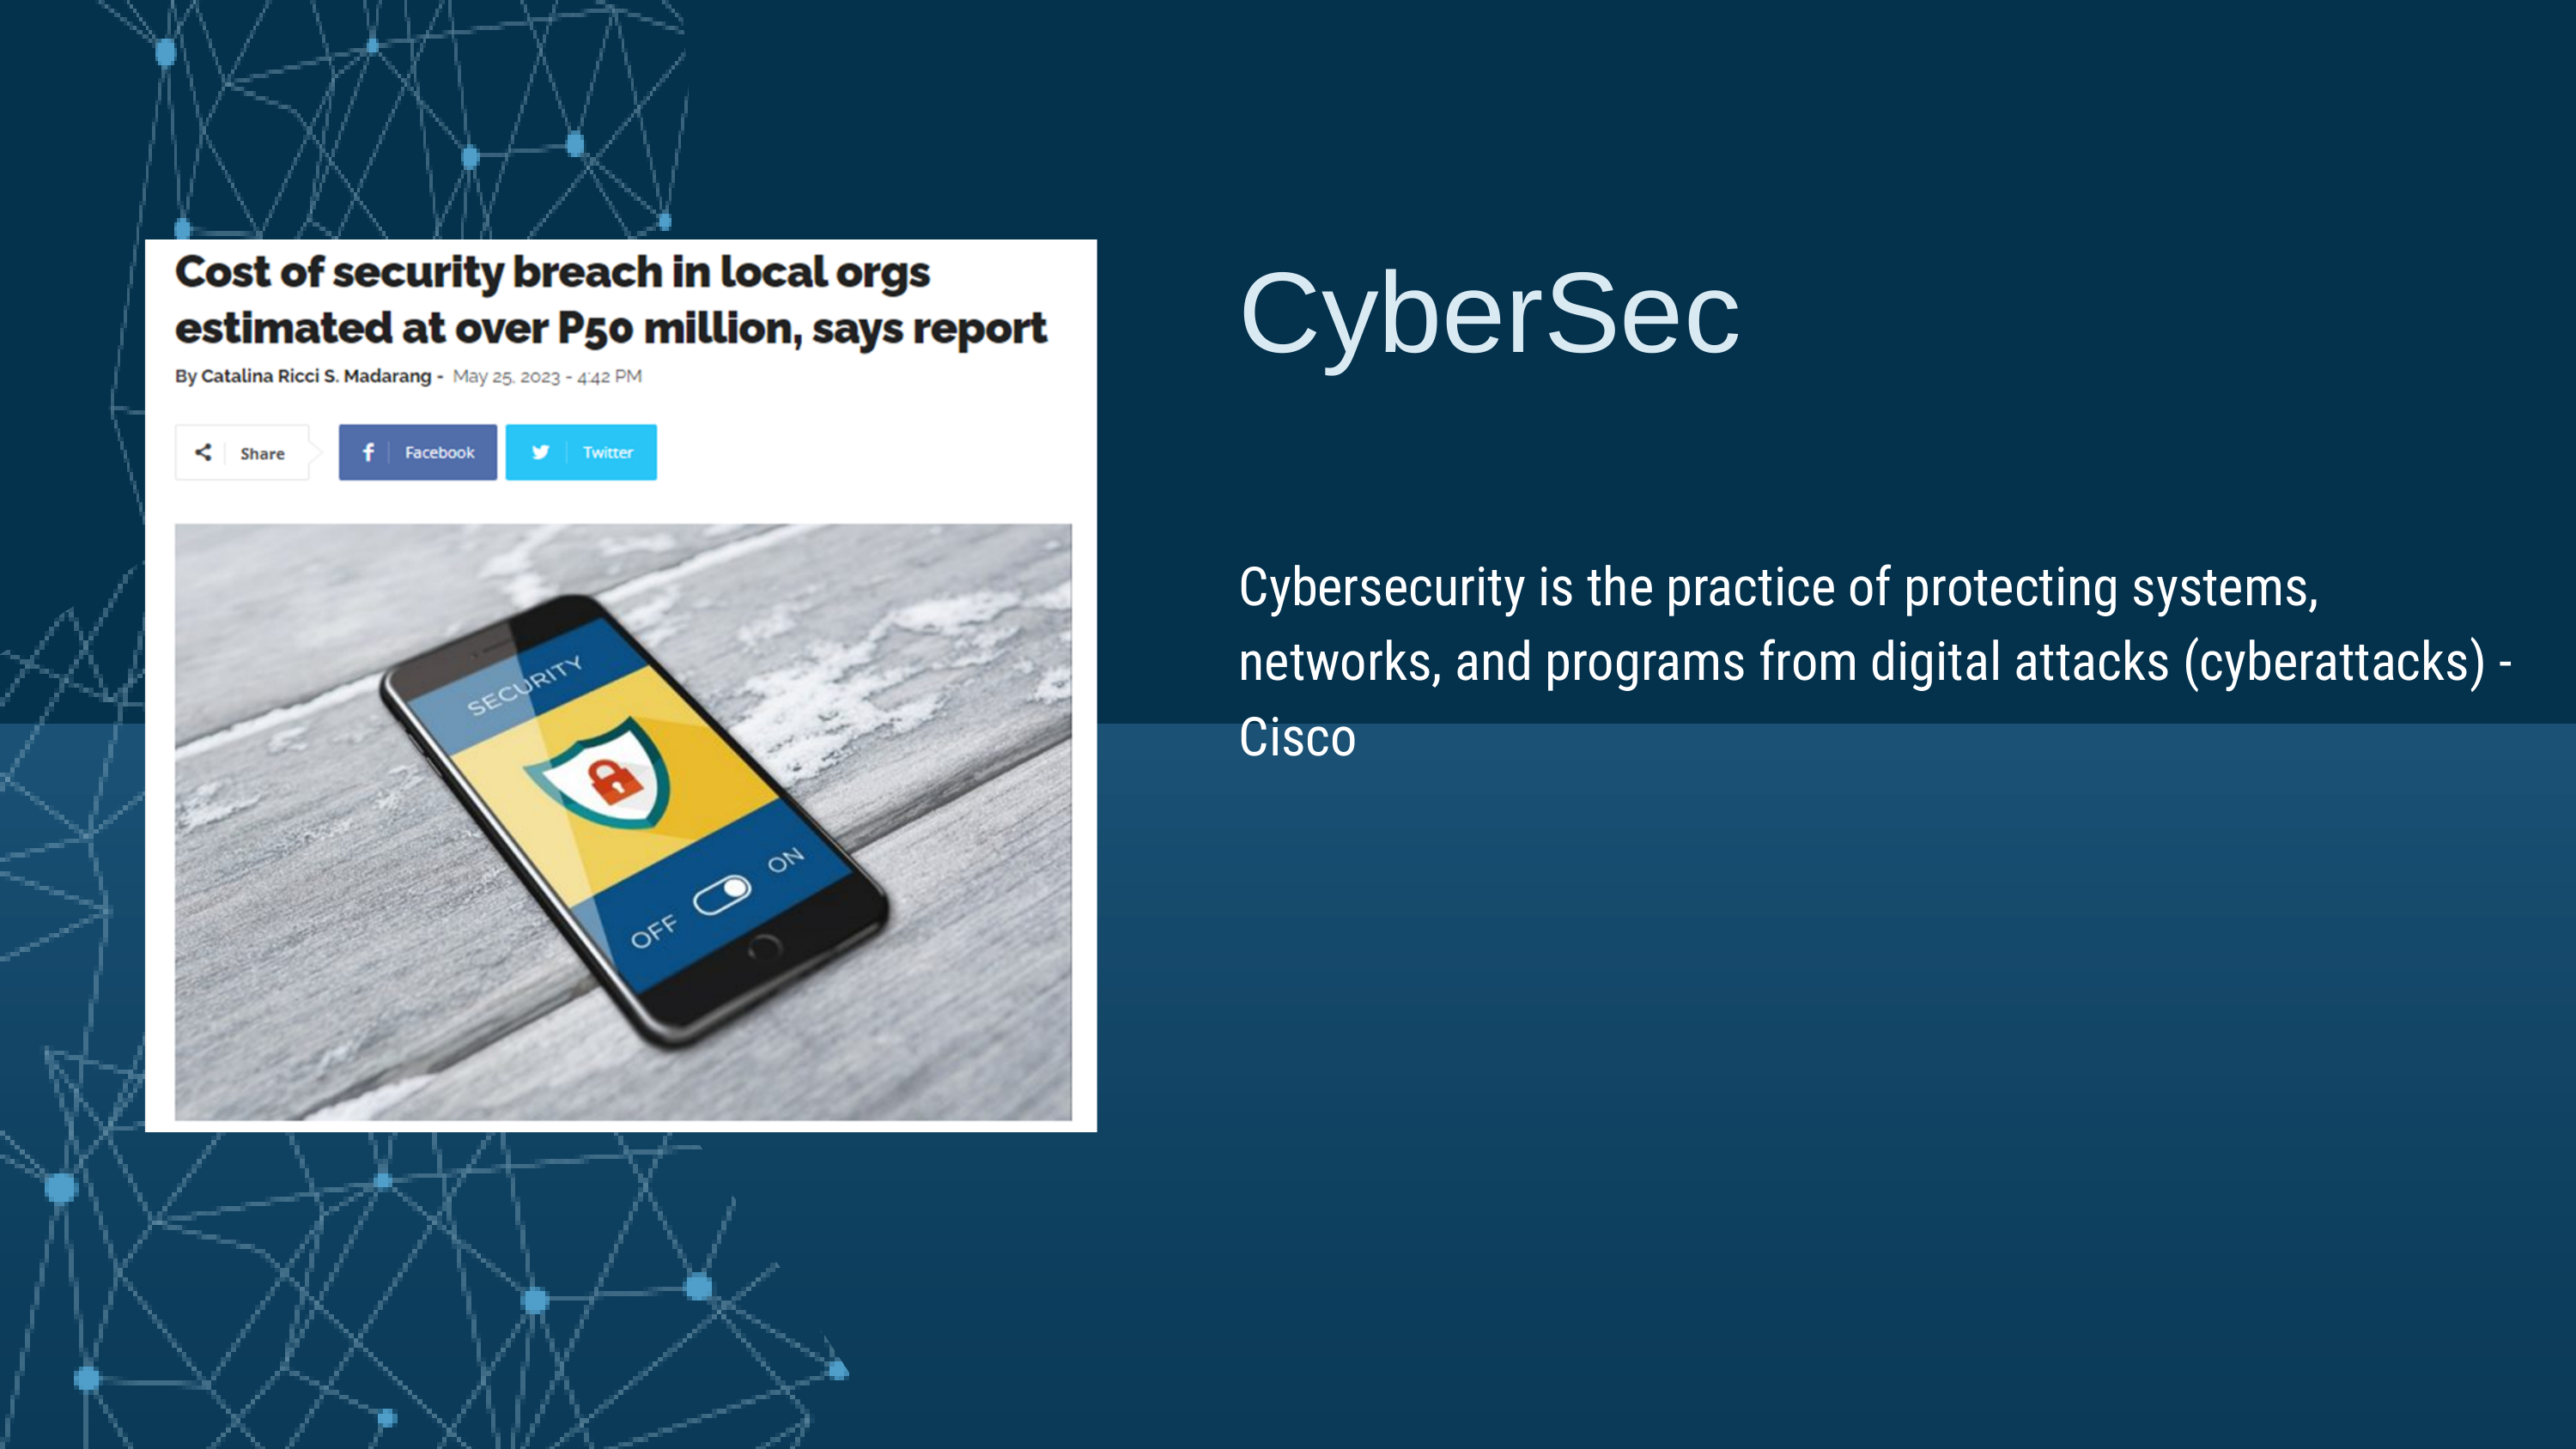

CyberSec

Cybersecurity is the practice of protecting systems, networks, and programs from digital attacks (cyberattacks) - Cisco